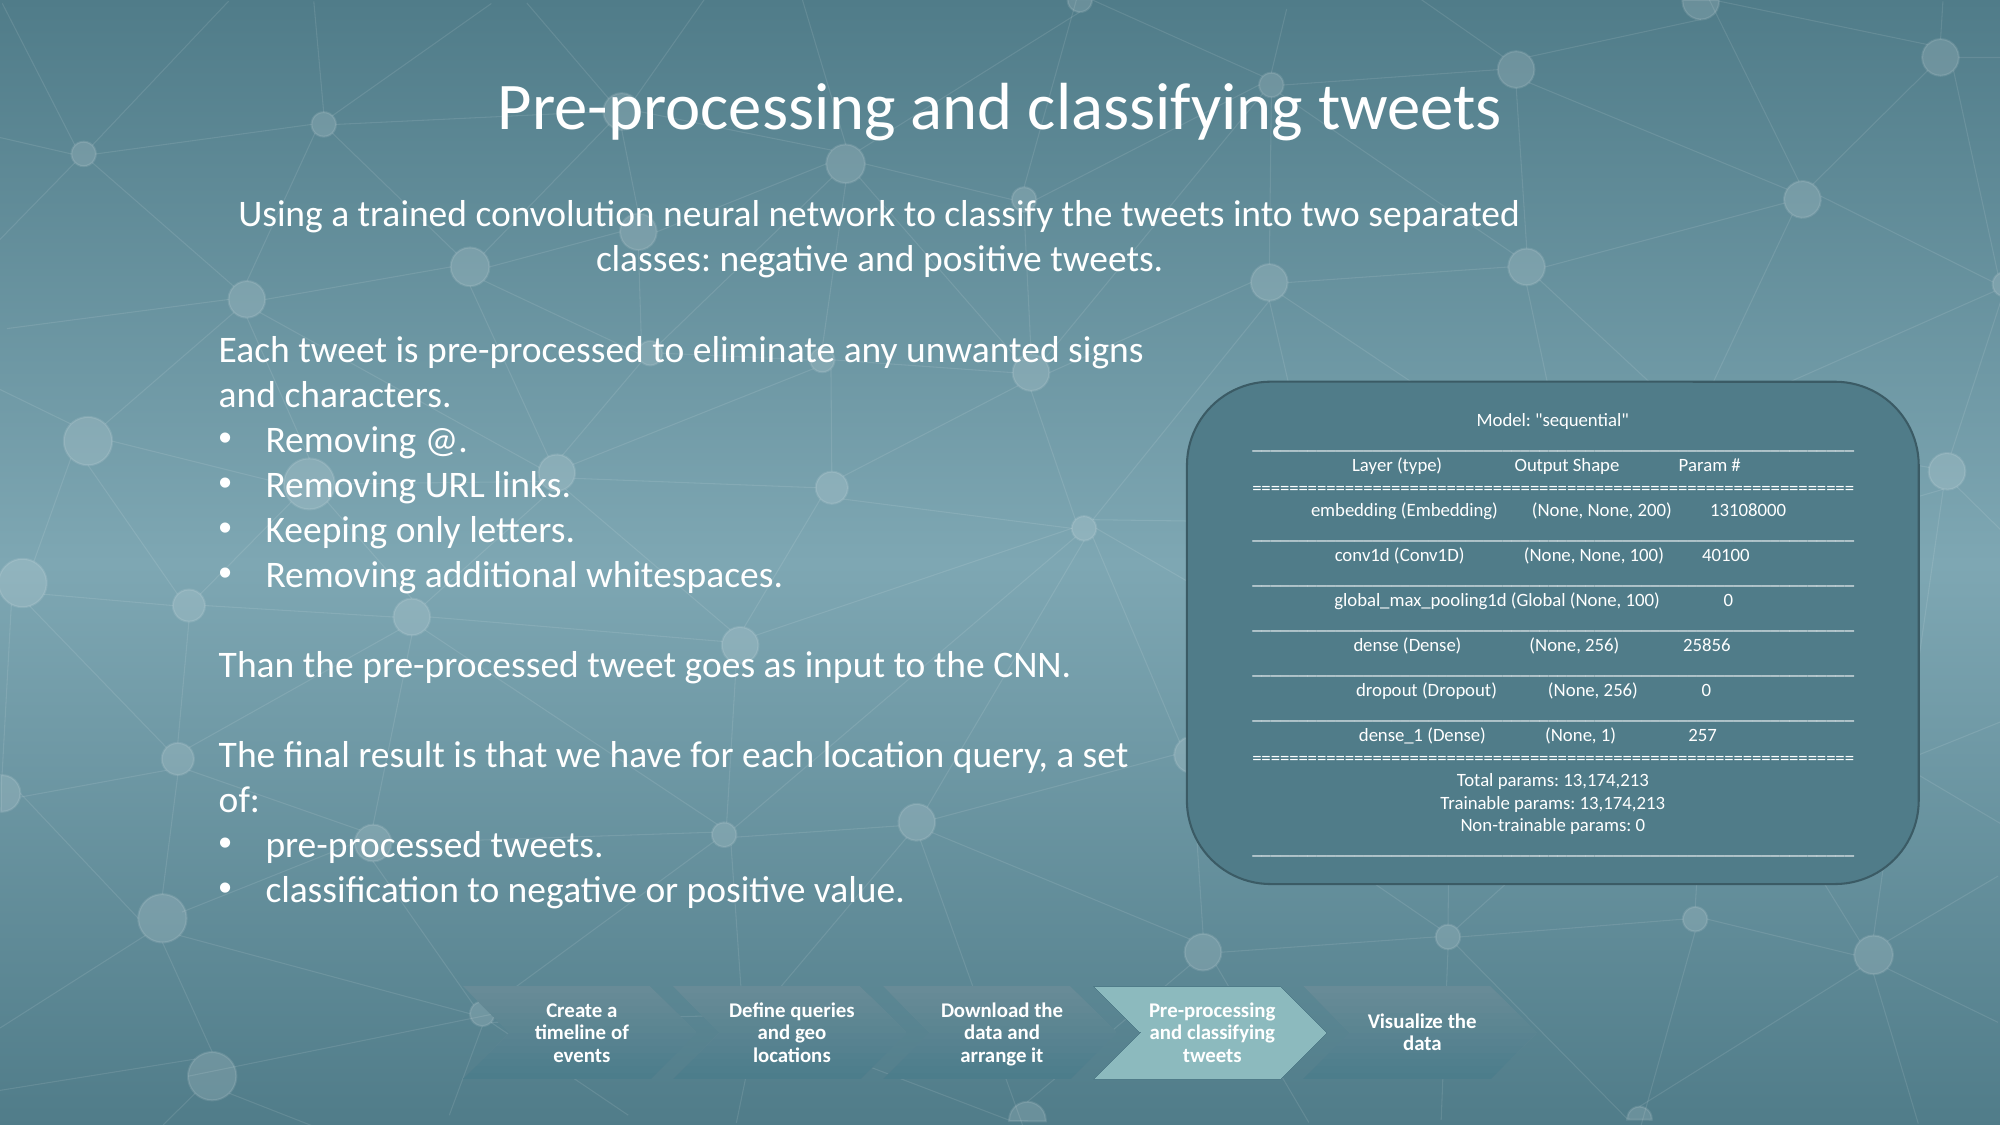

Pre-processing and classifying tweets
Using a trained convolution neural network to classify the tweets into two separated classes: negative and positive tweets.
Each tweet is pre-processed to eliminate any unwanted signs and characters.
Removing @.
Removing URL links.
Keeping only letters.
Removing additional whitespaces.

Than the pre-processed tweet goes as input to the CNN.

The final result is that we have for each location query, a set of:
pre-processed tweets.
classification to negative or positive value.
Model: "sequential"
_________________________________________________________________
Layer (type)                 Output Shape              Param #
=================================================================
embedding (Embedding)        (None, None, 200)         13108000
_________________________________________________________________
conv1d (Conv1D)              (None, None, 100)         40100
_________________________________________________________________
global_max_pooling1d (Global (None, 100)               0
_________________________________________________________________
dense (Dense)                (None, 256)               25856
_________________________________________________________________
dropout (Dropout)            (None, 256)               0
_________________________________________________________________
dense_1 (Dense)              (None, 1)                 257
=================================================================
Total params: 13,174,213
Trainable params: 13,174,213
Non-trainable params: 0
_________________________________________________________________
Create a timeline of events
Define queries and geo locations
Download the data and arrange it
Pre-processing and classifying tweets
Visualize the data